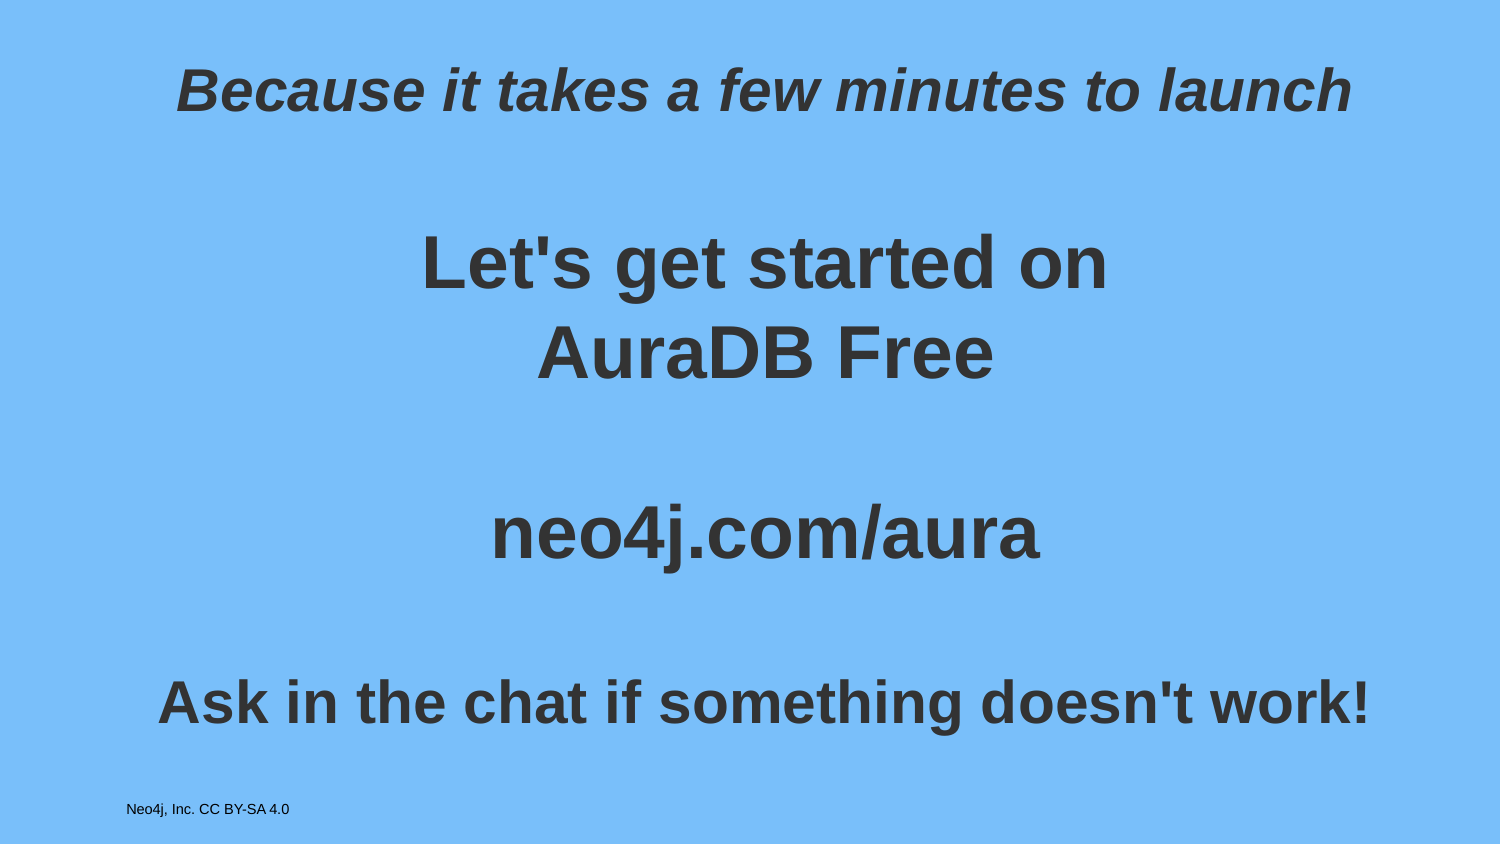

# Because it takes a few minutes to launch

Let's get started on
AuraDB Free

neo4j.com/aura

Ask in the chat if something doesn't work!